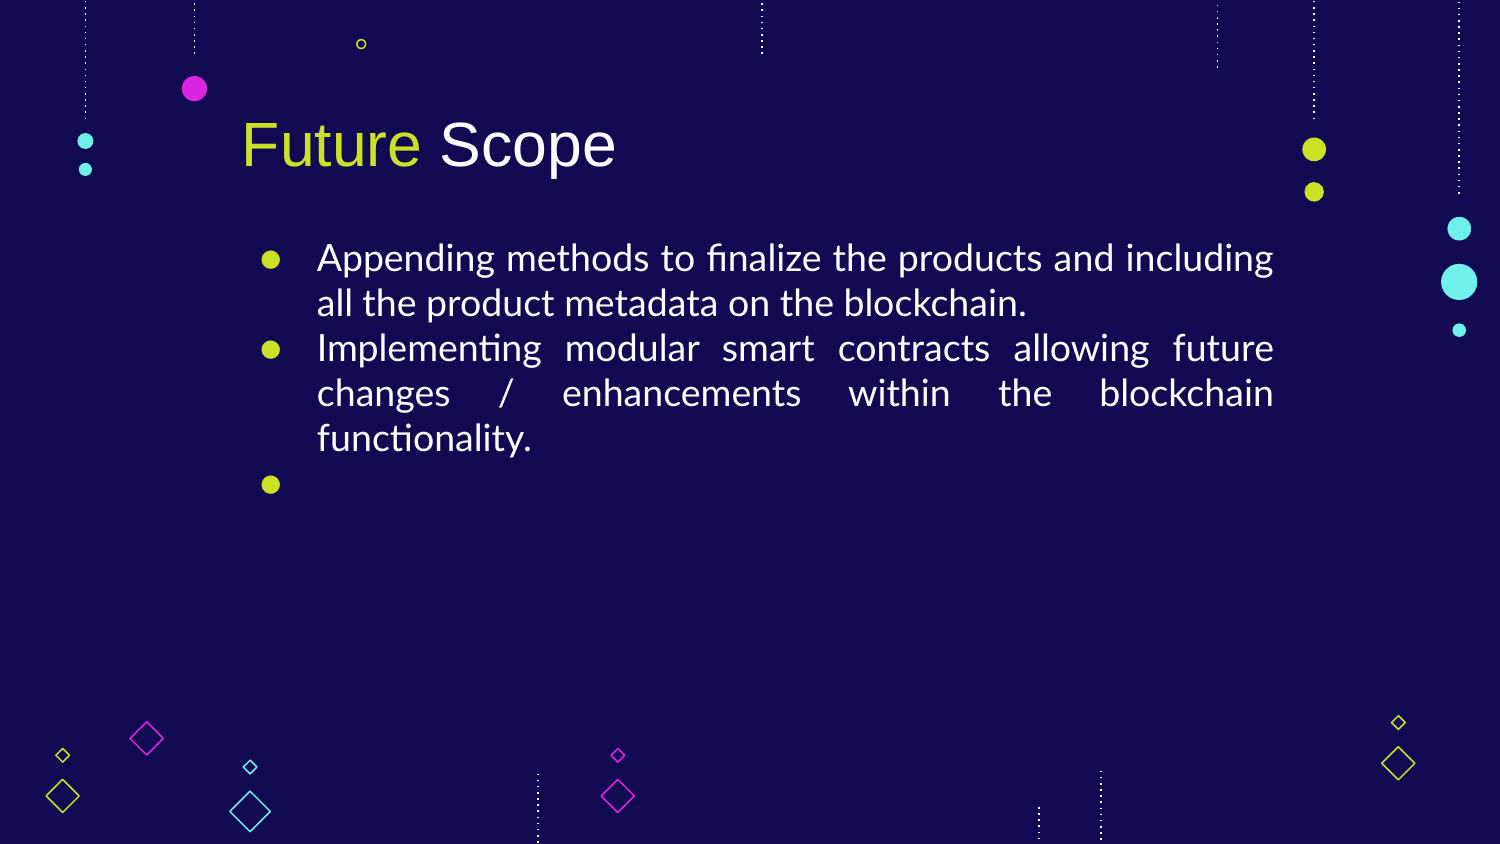

# Future Scope

Appending methods to finalize the products and including all the product metadata on the blockchain.
Implementing modular smart contracts allowing future changes / enhancements within the blockchain functionality.